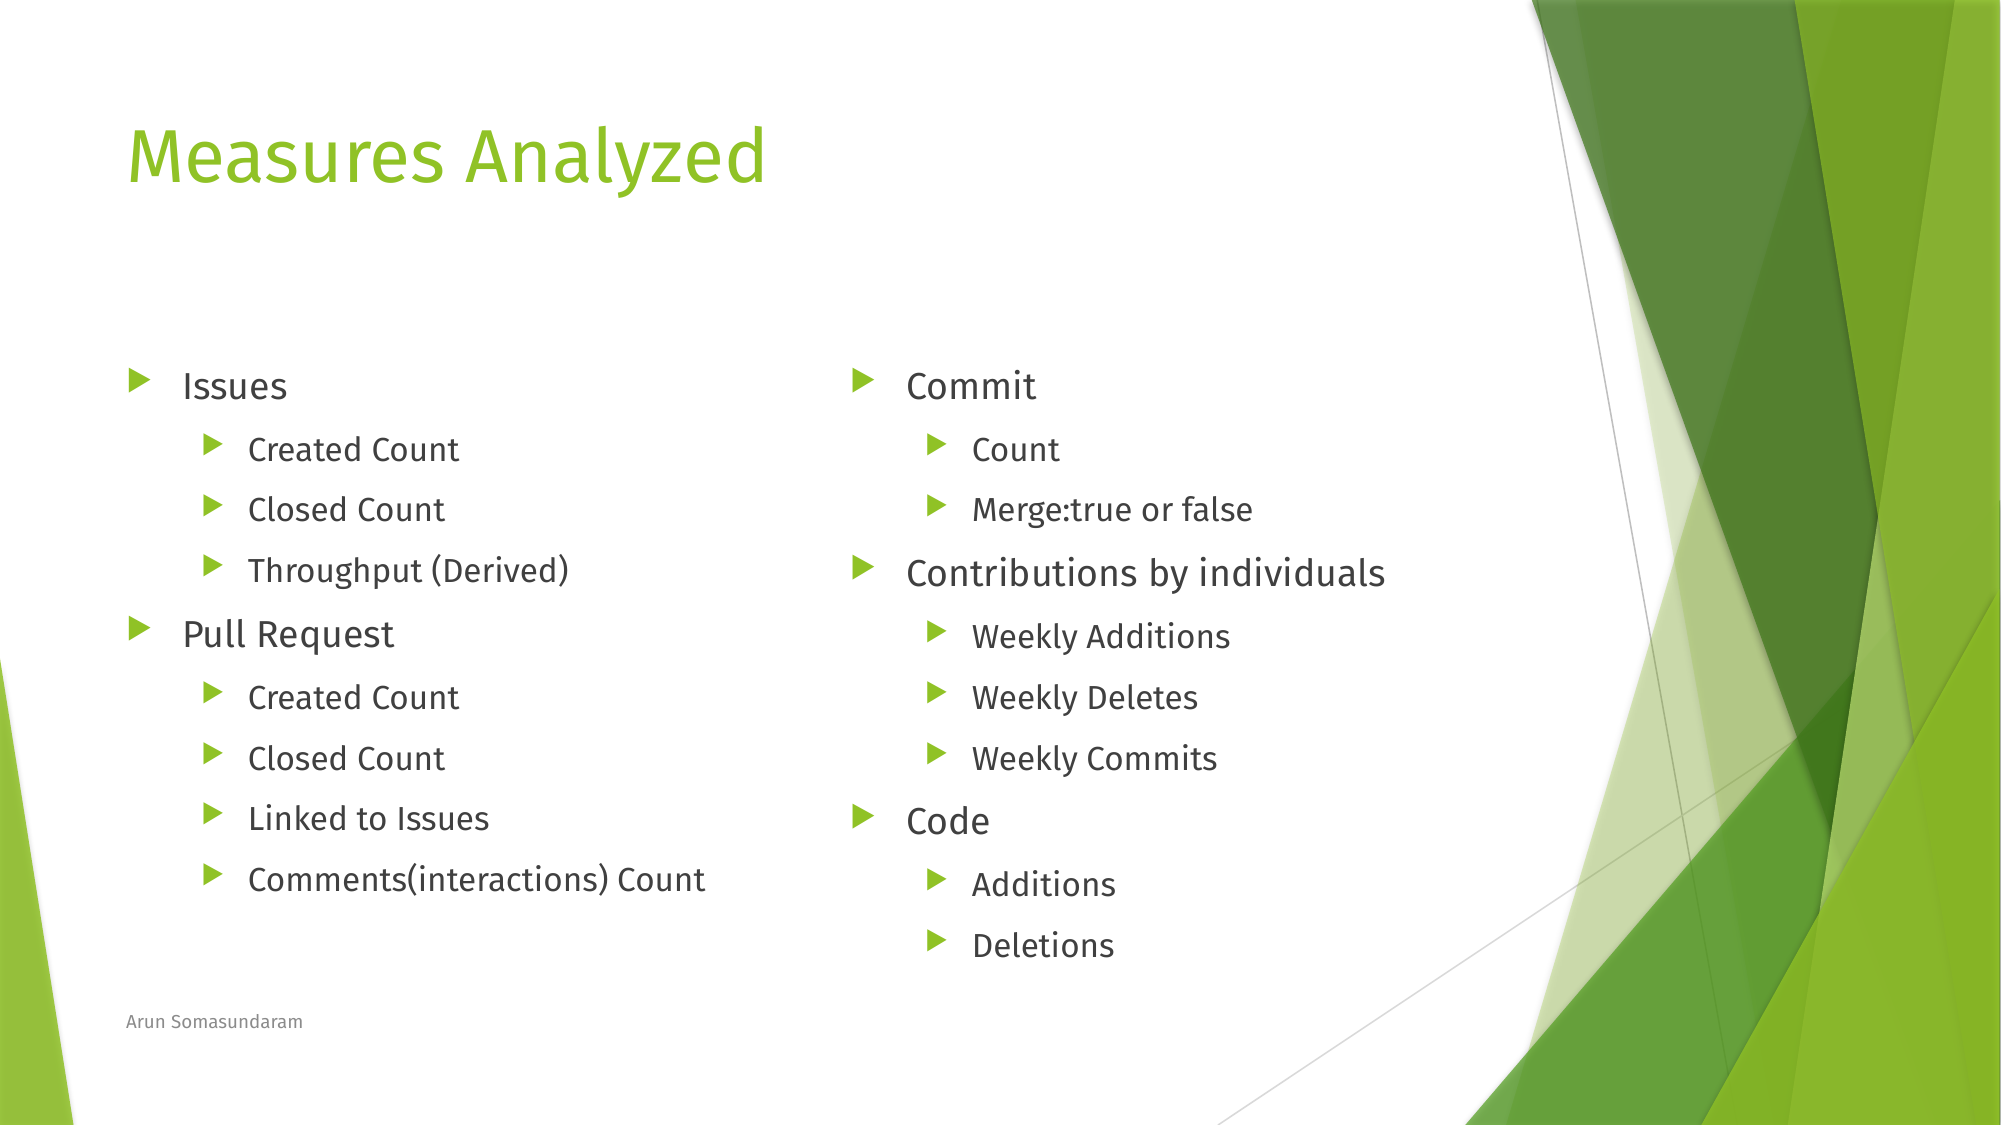

# Measures Analyzed
Issues
Created Count
Closed Count
Throughput (Derived)
Pull Request
Created Count
Closed Count
Linked to Issues
Comments(interactions) Count

Commit
Count
Merge:true or false
Contributions by individuals
Weekly Additions
Weekly Deletes
Weekly Commits
Code
Additions
Deletions

Arun Somasundaram